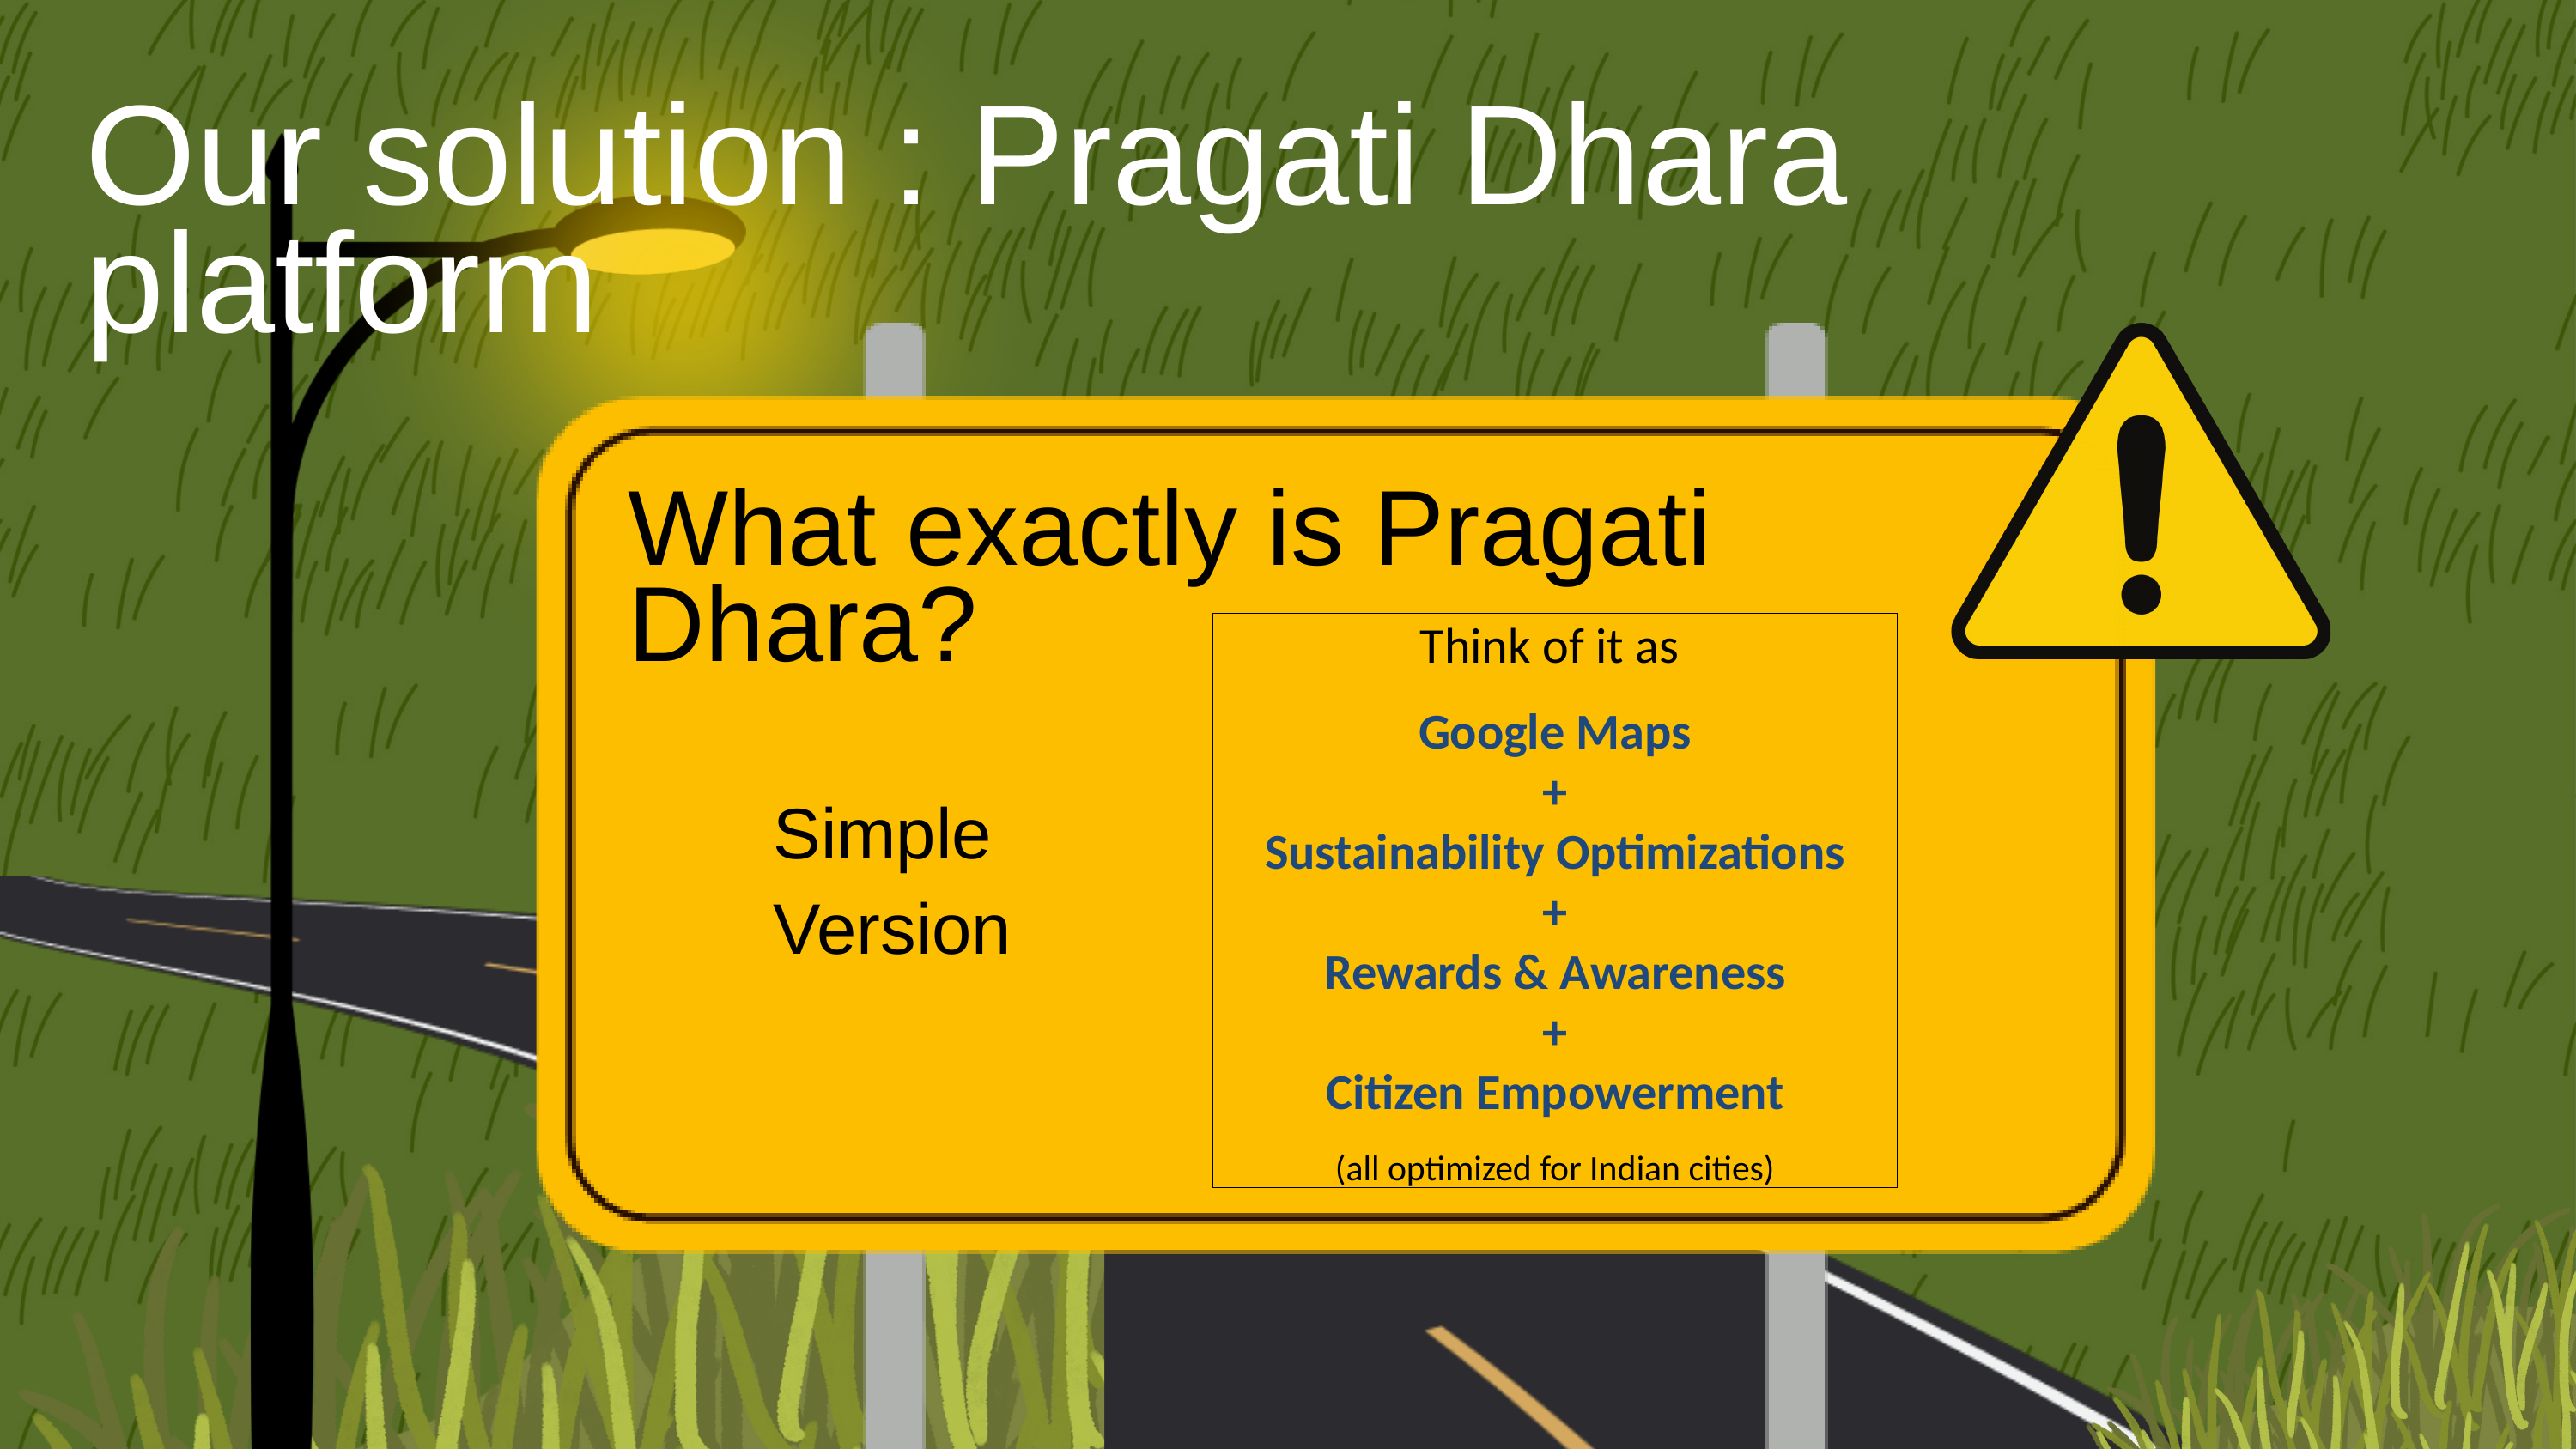

Our solution : Pragati Dhara platform

What exactly is Pragati Dhara?
Think of it as

Google Maps
+
Sustainability Optimizations
+
Rewards & Awareness
+
Citizen Empowerment

(all optimized for Indian cities)
Simple
Version